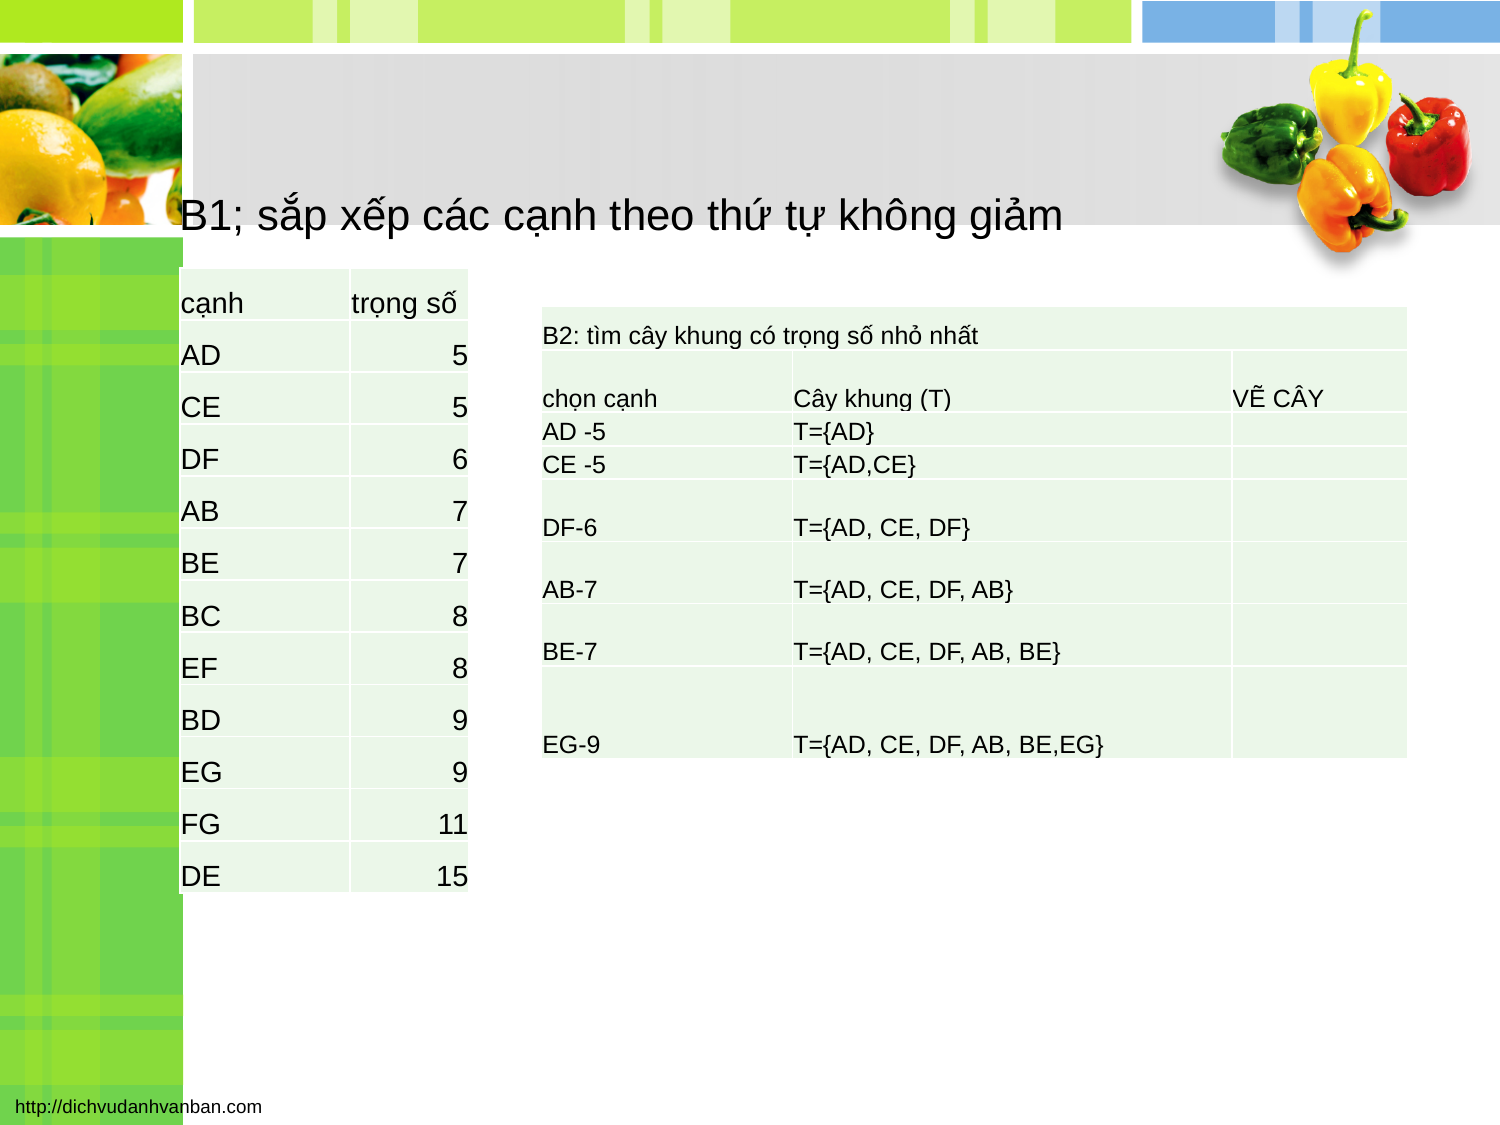

B1; sắp xếp các cạnh theo thứ tự không giảm
| cạnh | trọng số |
| --- | --- |
| AD | 5 |
| CE | 5 |
| DF | 6 |
| AB | 7 |
| BE | 7 |
| BC | 8 |
| EF | 8 |
| BD | 9 |
| EG | 9 |
| FG | 11 |
| DE | 15 |
| B2: tìm cây khung có trọng số nhỏ nhất |  |  |
| --- | --- | --- |
| chọn cạnh | Cây khung (T) | VẼ CÂY |
| AD -5 | T={AD} |  |
| CE -5 | T={AD,CE} |  |
| DF-6 | T={AD, CE, DF} |  |
| AB-7 | T={AD, CE, DF, AB} |  |
| BE-7 | T={AD, CE, DF, AB, BE} |  |
| EG-9 | T={AD, CE, DF, AB, BE,EG} |  |